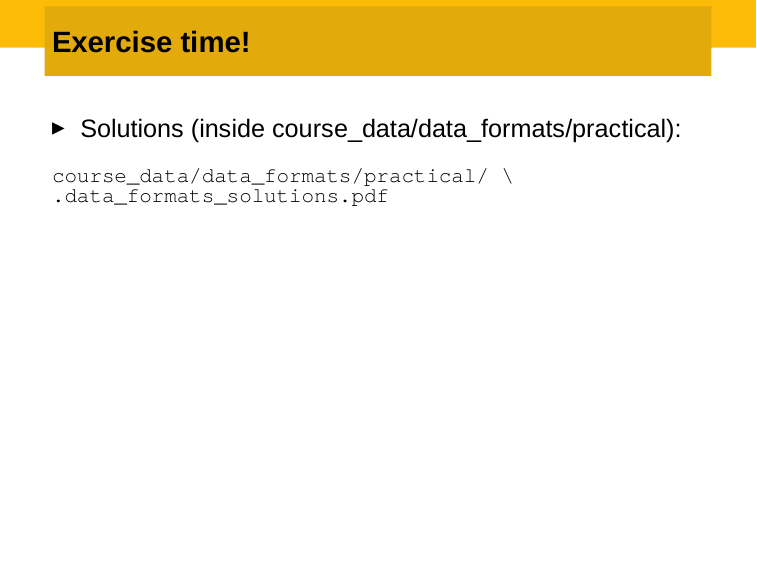

Exercise time!

Solutions (inside course_data/data_formats/practical):

course_data/data_formats/practical/ \
.data_formats_solutions.pdf